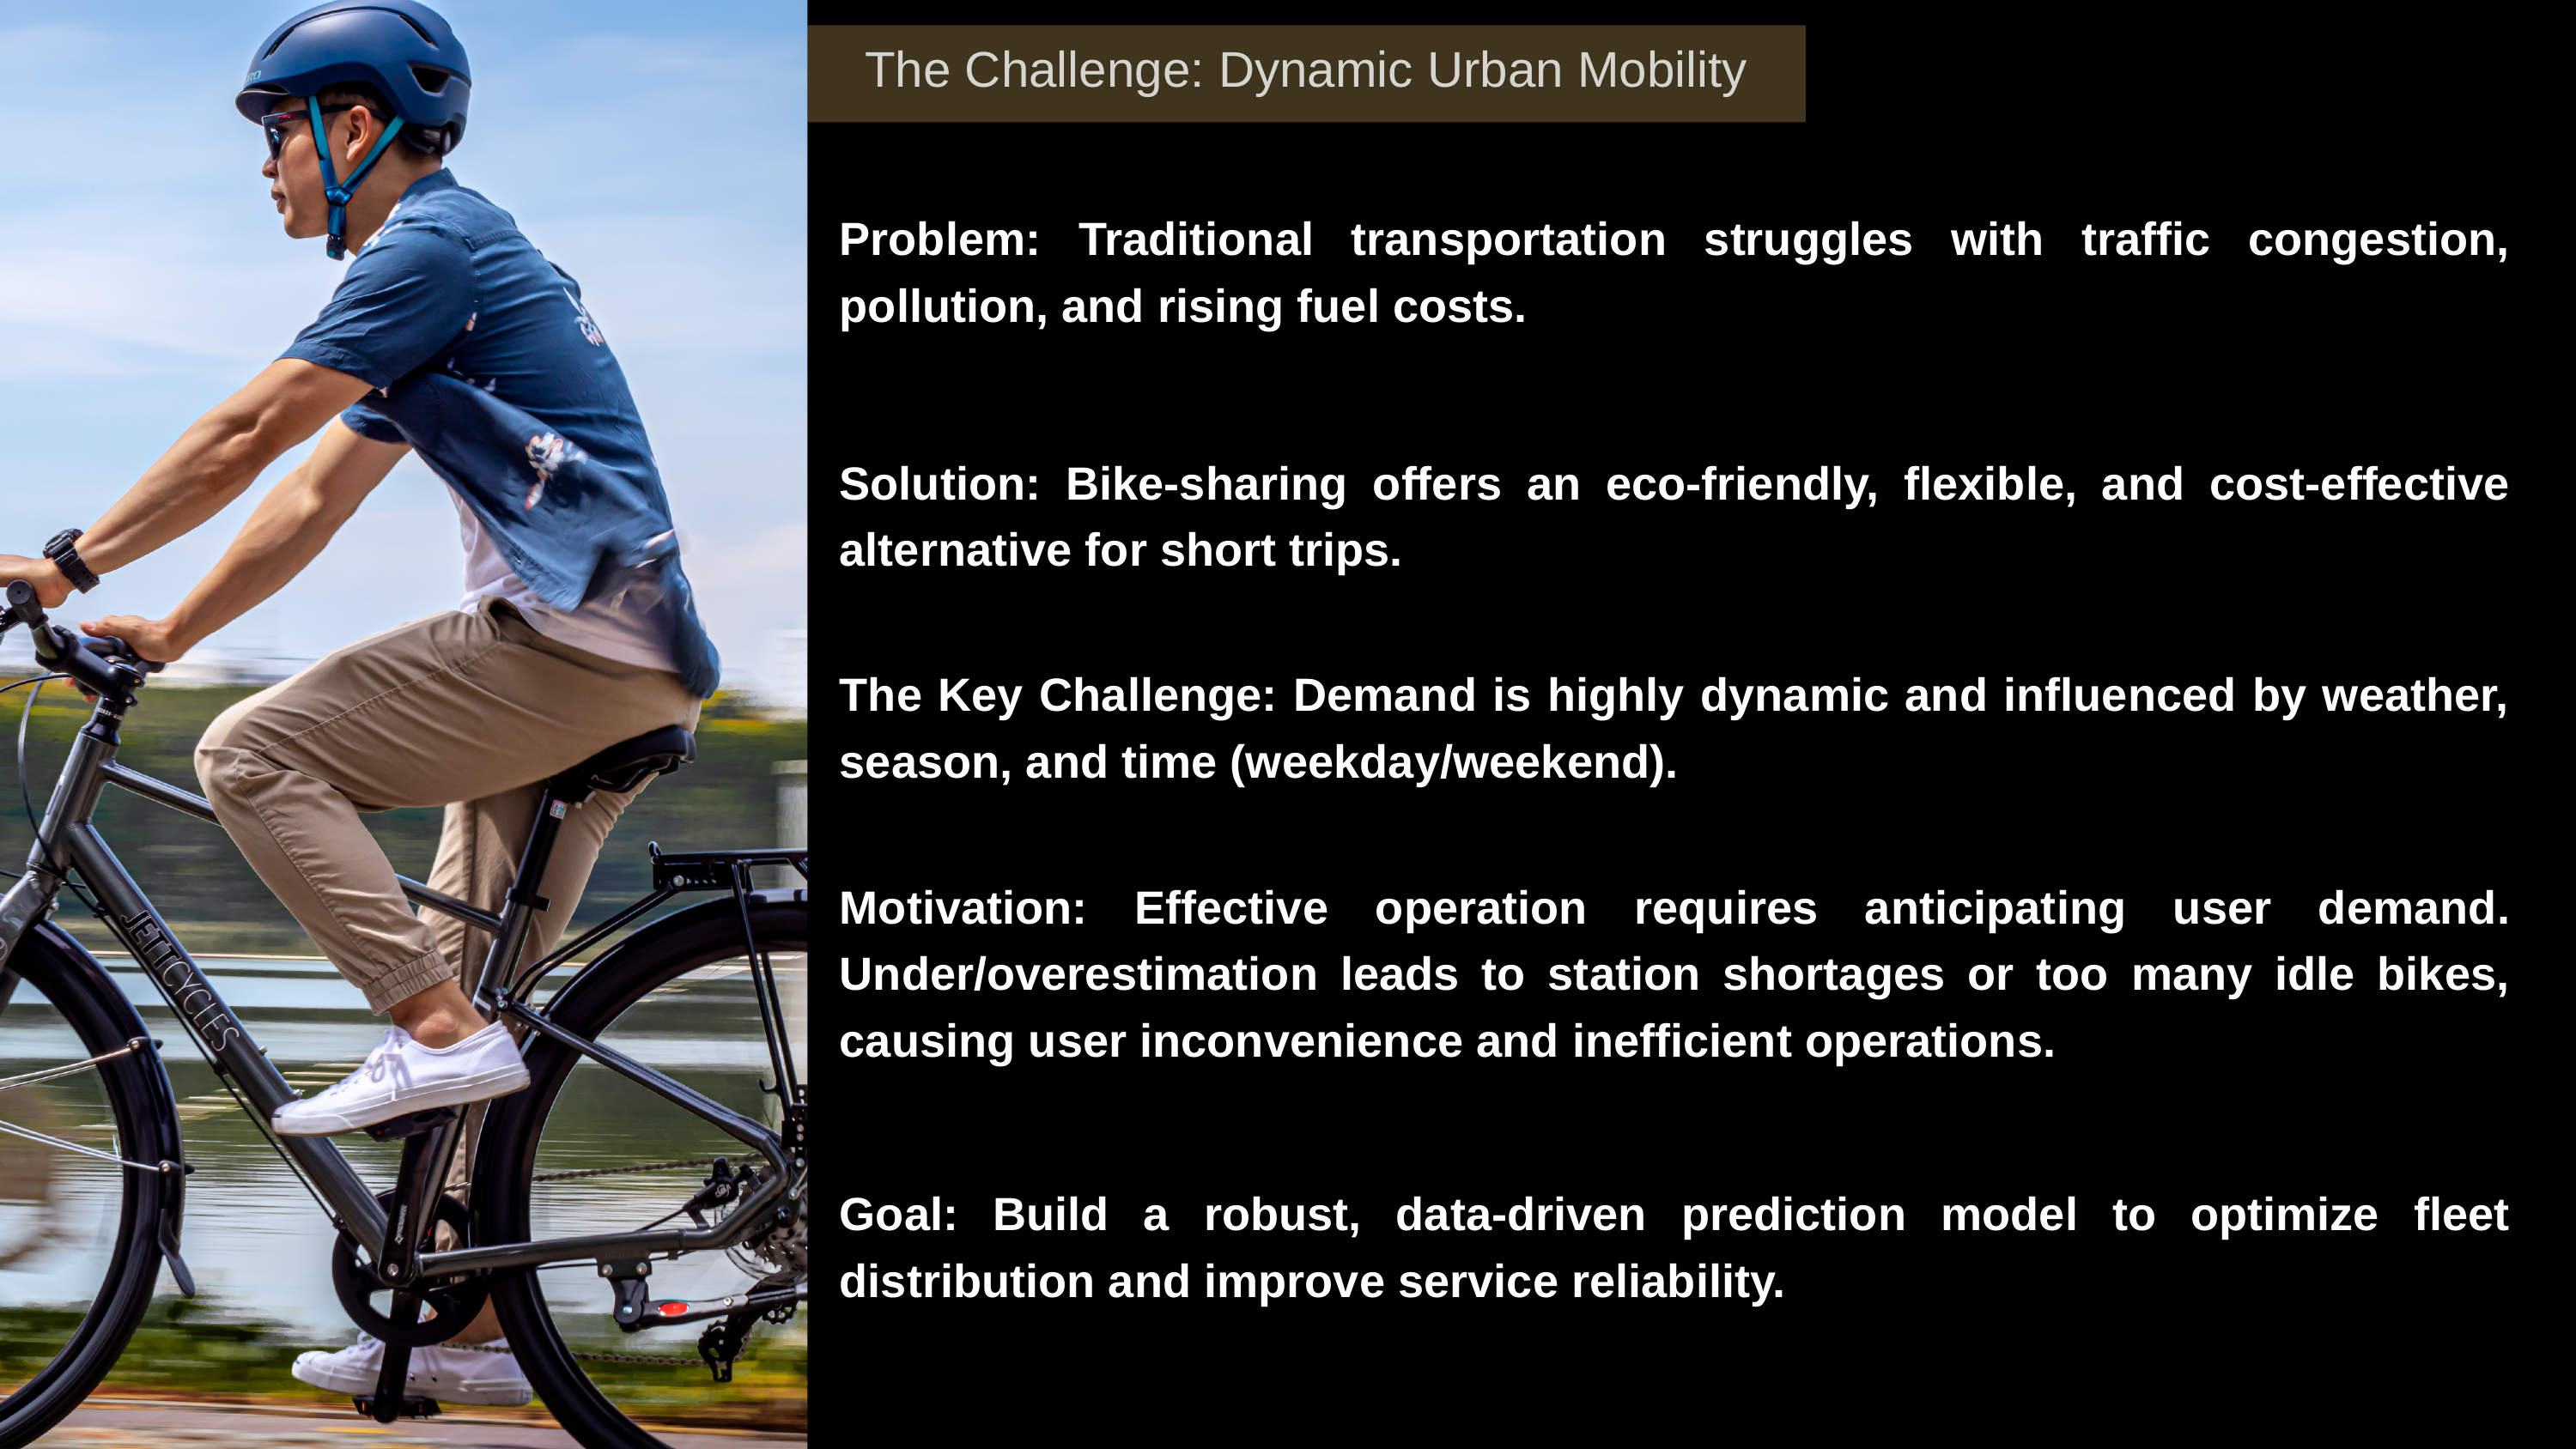

The Challenge: Dynamic Urban Mobility

Problem: Traditional transportation struggles with traffic congestion, pollution, and rising fuel costs.
Solution: Bike-sharing offers an eco-friendly, flexible, and cost-effective alternative for short trips.
The Key Challenge: Demand is highly dynamic and influenced by weather, season, and time (weekday/weekend).
Motivation: Effective operation requires anticipating user demand. Under/overestimation leads to station shortages or too many idle bikes, causing user inconvenience and inefficient operations.
Goal: Build a robust, data-driven prediction model to optimize fleet distribution and improve service reliability.